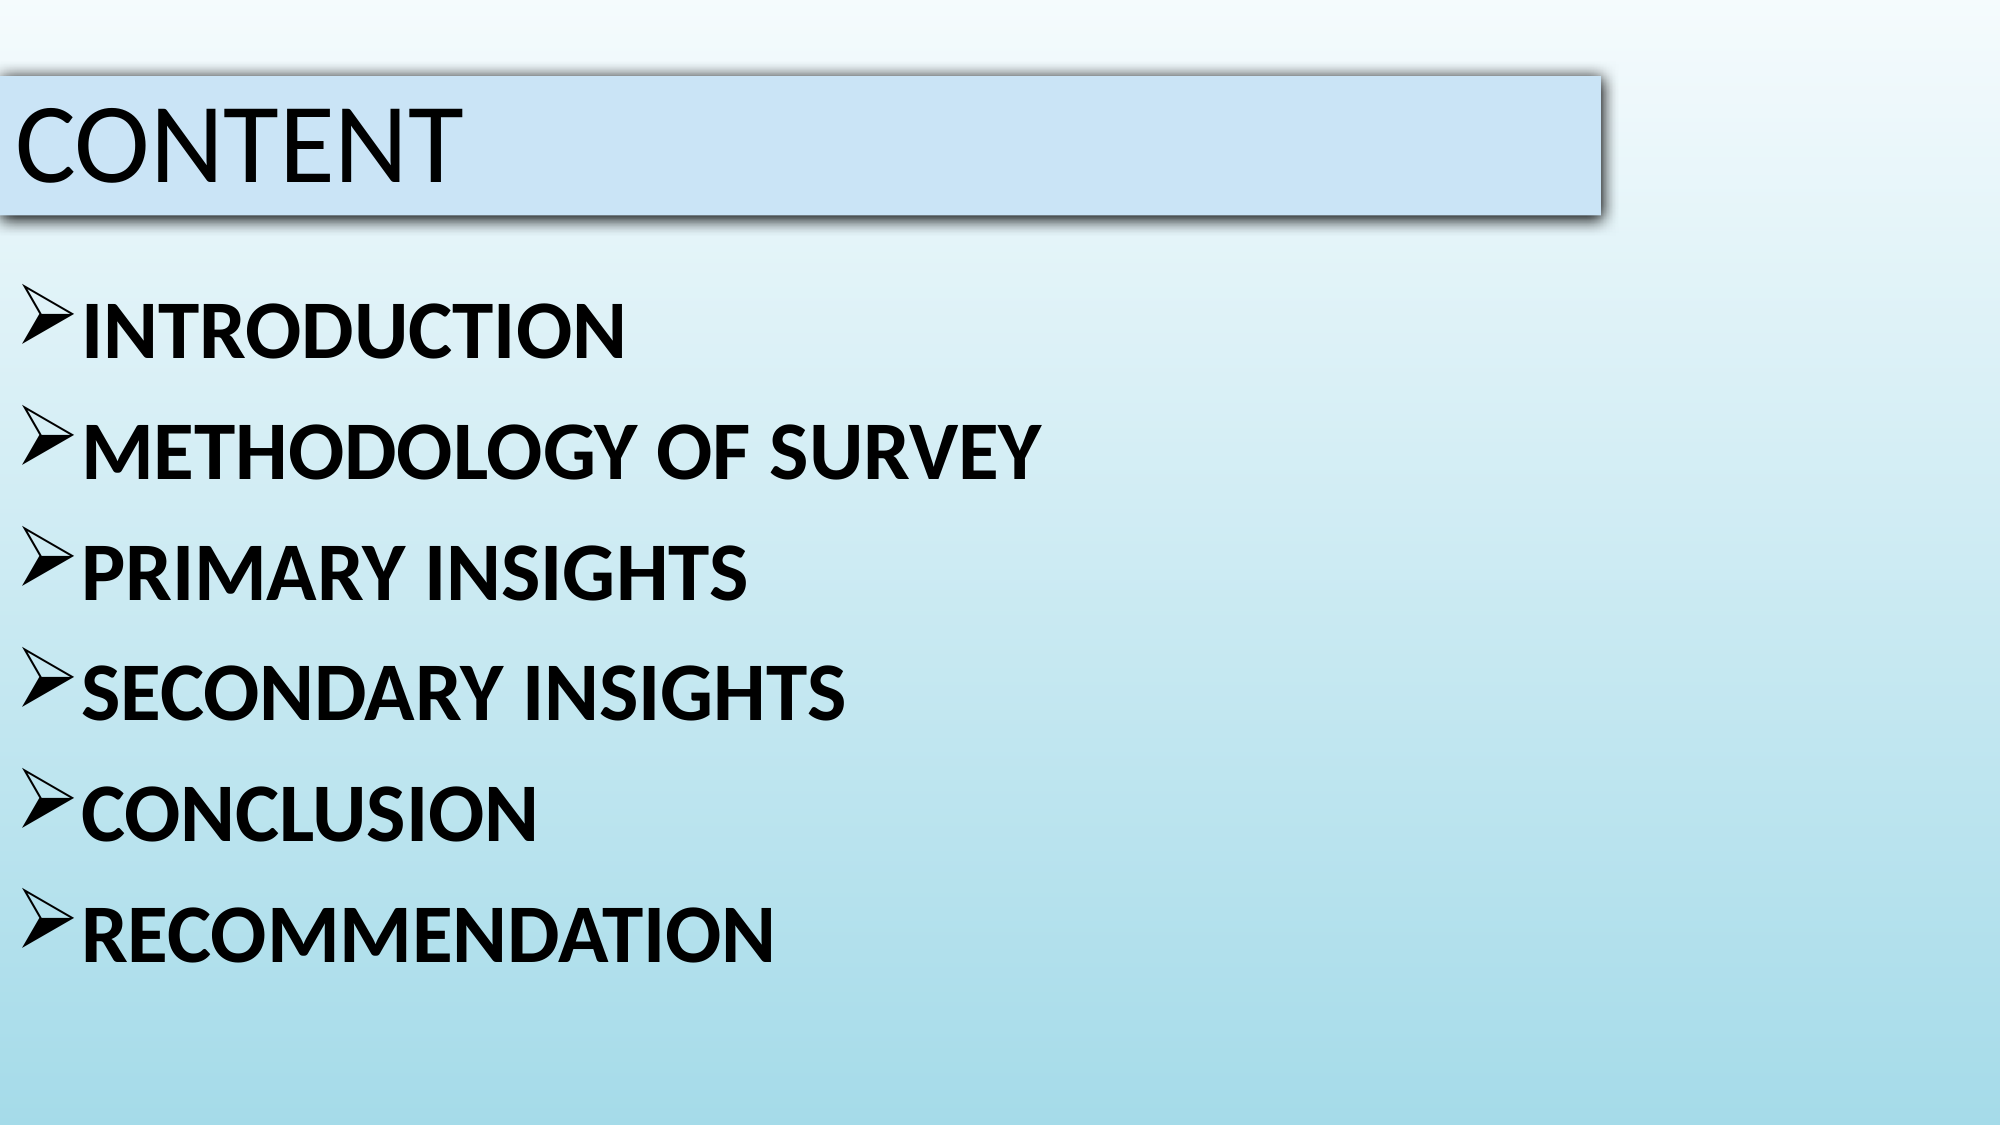

CONTENT
INTRODUCTION
METHODOLOGY OF SURVEY
PRIMARY INSIGHTS
SECONDARY INSIGHTS
CONCLUSION
RECOMMENDATION